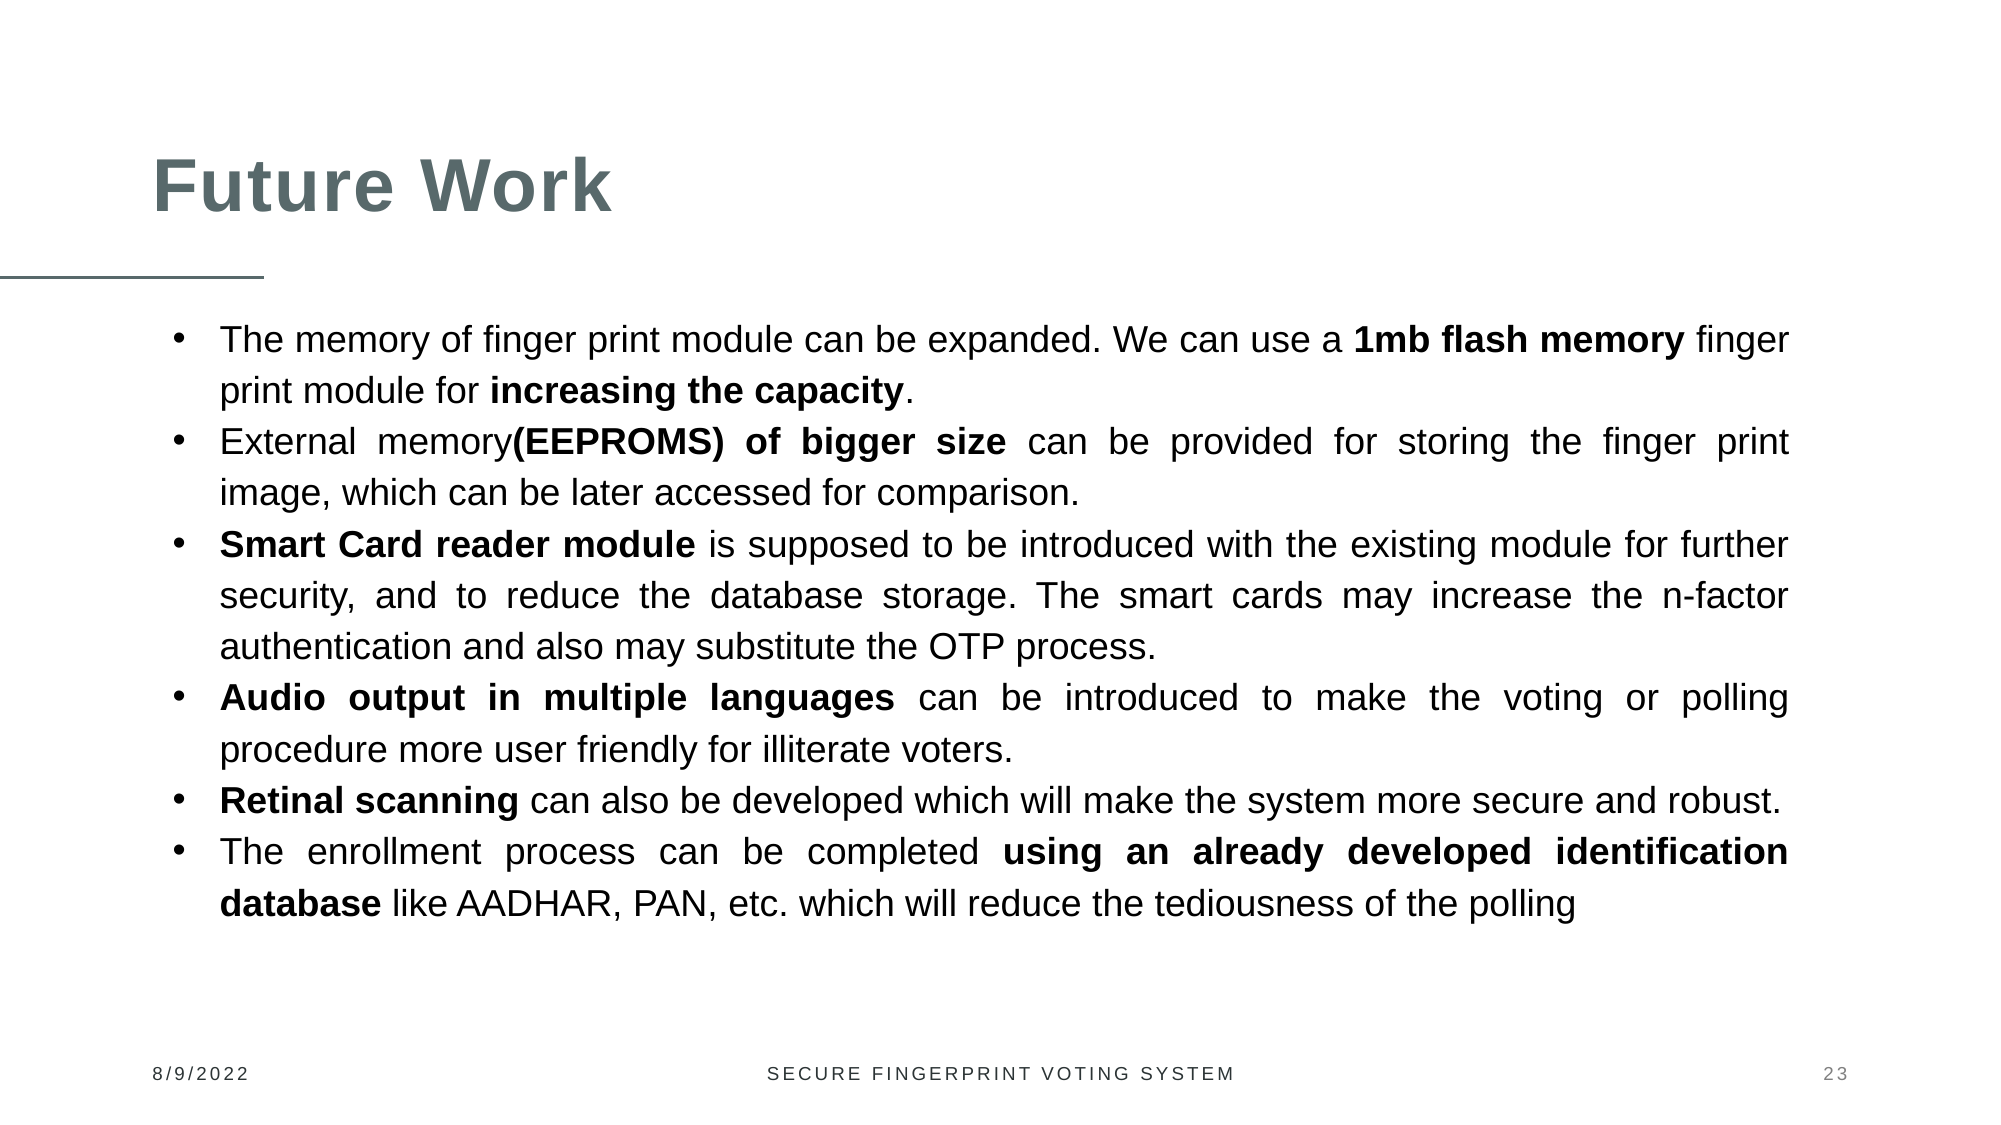

# Future Work
The memory of finger print module can be expanded. We can use a 1mb flash memory finger print module for increasing the capacity.
External memory(EEPROMS) of bigger size can be provided for storing the finger print image, which can be later accessed for comparison.
Smart Card reader module is supposed to be introduced with the existing module for further security, and to reduce the database storage. The smart cards may increase the n-factor authentication and also may substitute the OTP process.
Audio output in multiple languages can be introduced to make the voting or polling procedure more user friendly for illiterate voters.
Retinal scanning can also be developed which will make the system more secure and robust.
The enrollment process can be completed using an already developed identification database like AADHAR, PAN, etc. which will reduce the tediousness of the polling
8/9/2022
Secure Fingerprint Voting System
23